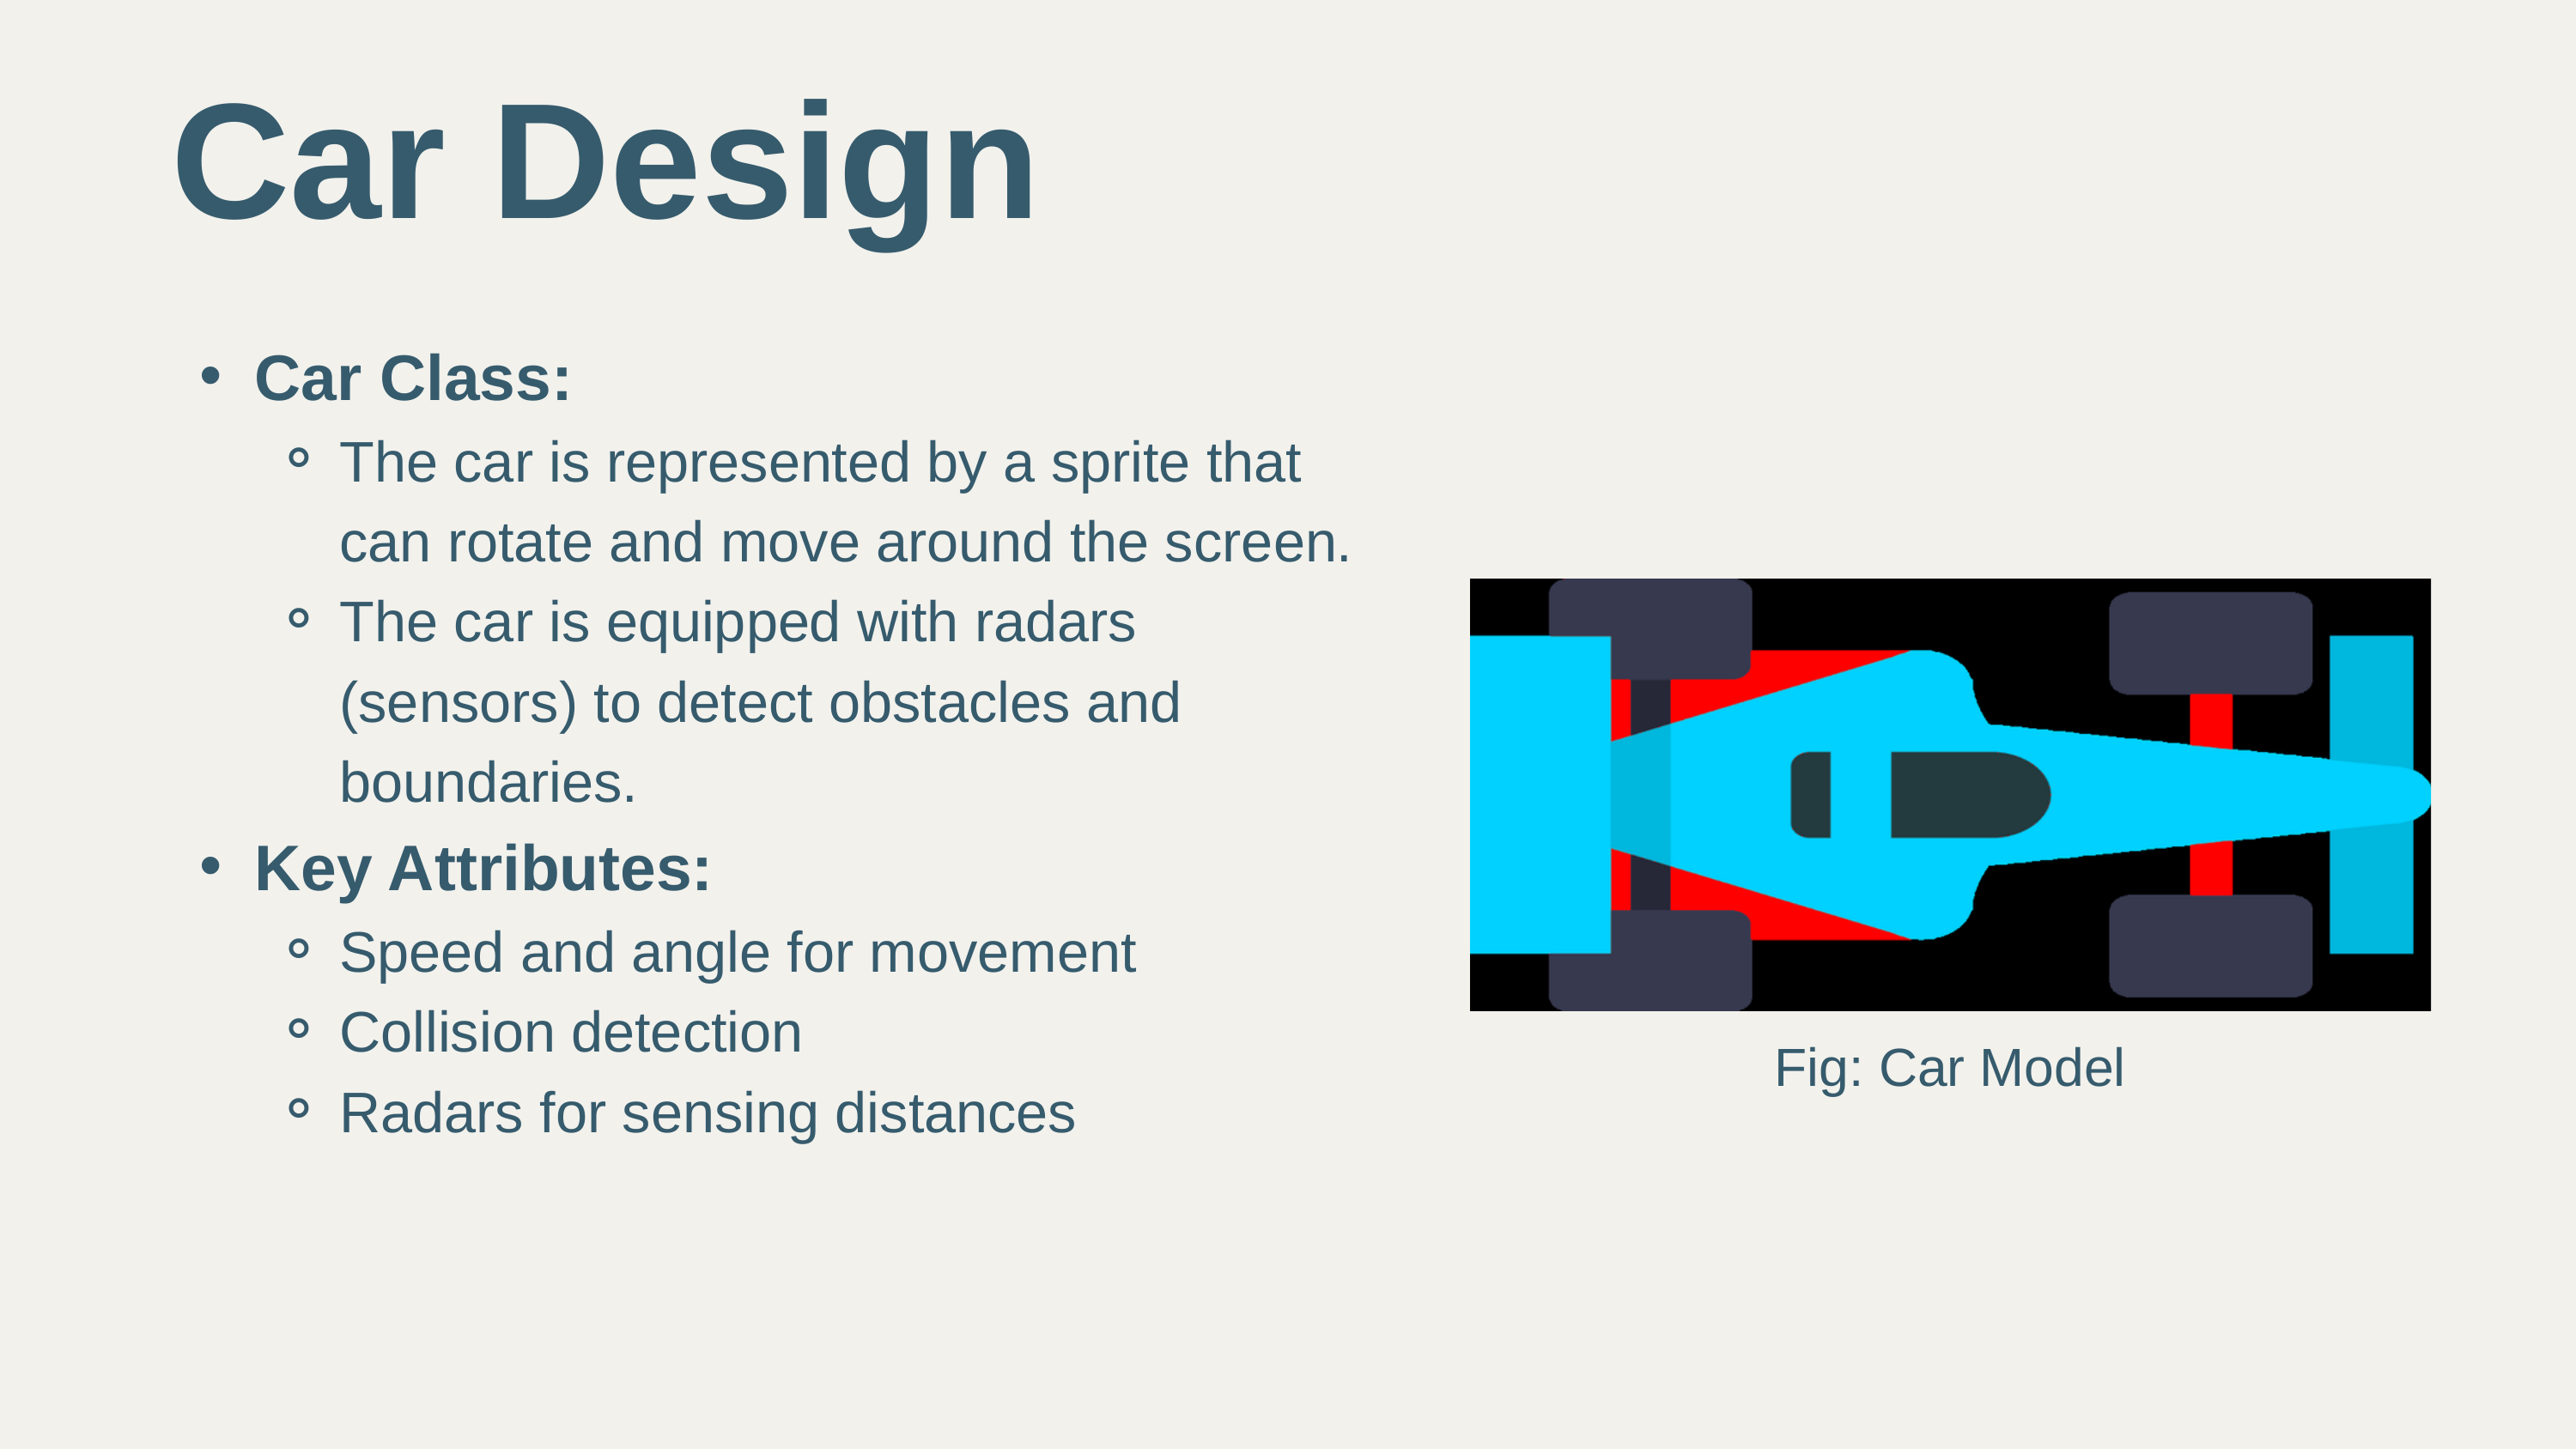

Car Design
Car Class:
The car is represented by a sprite that can rotate and move around the screen.
The car is equipped with radars (sensors) to detect obstacles and boundaries.
Key Attributes:
Speed and angle for movement
Collision detection
Radars for sensing distances

Fig: Car Model